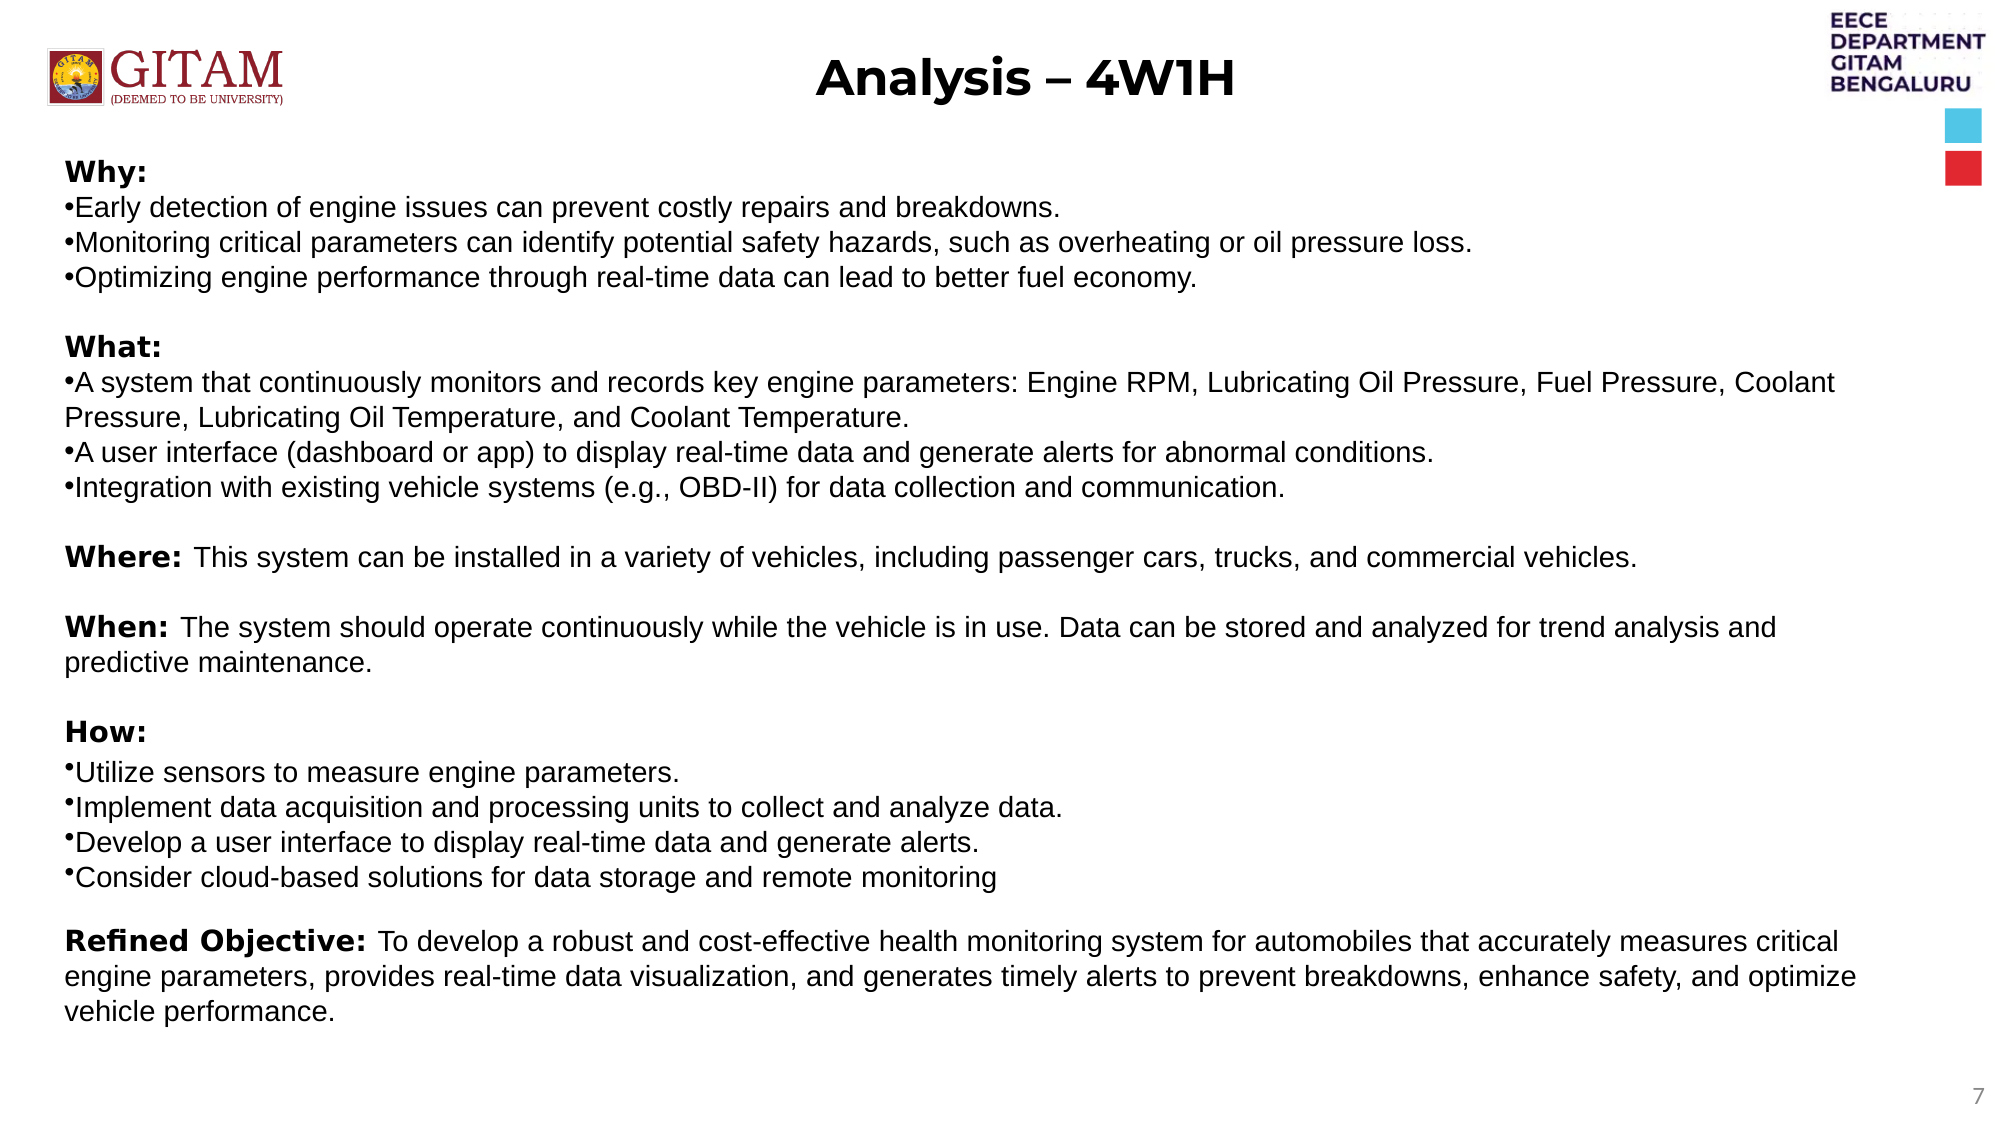

Analysis – 4W1H
Why:
Early detection of engine issues can prevent costly repairs and breakdowns.
Monitoring critical parameters can identify potential safety hazards, such as overheating or oil pressure loss.
Optimizing engine performance through real-time data can lead to better fuel economy.

What:
A system that continuously monitors and records key engine parameters: Engine RPM, Lubricating Oil Pressure, Fuel Pressure, Coolant Pressure, Lubricating Oil Temperature, and Coolant Temperature.
A user interface (dashboard or app) to display real-time data and generate alerts for abnormal conditions.
Integration with existing vehicle systems (e.g., OBD-II) for data collection and communication.

Where: This system can be installed in a variety of vehicles, including passenger cars, trucks, and commercial vehicles.

When: The system should operate continuously while the vehicle is in use. Data can be stored and analyzed for trend analysis and predictive maintenance.

How:

Refined Objective: To develop a robust and cost-effective health monitoring system for automobiles that accurately measures critical engine parameters, provides real-time data visualization, and generates timely alerts to prevent breakdowns, enhance safety, and optimize vehicle performance.

Utilize sensors to measure engine parameters.
Implement data acquisition and processing units to collect and analyze data.
Develop a user interface to display real-time data and generate alerts.
Consider cloud-based solutions for data storage and remote monitoring
7